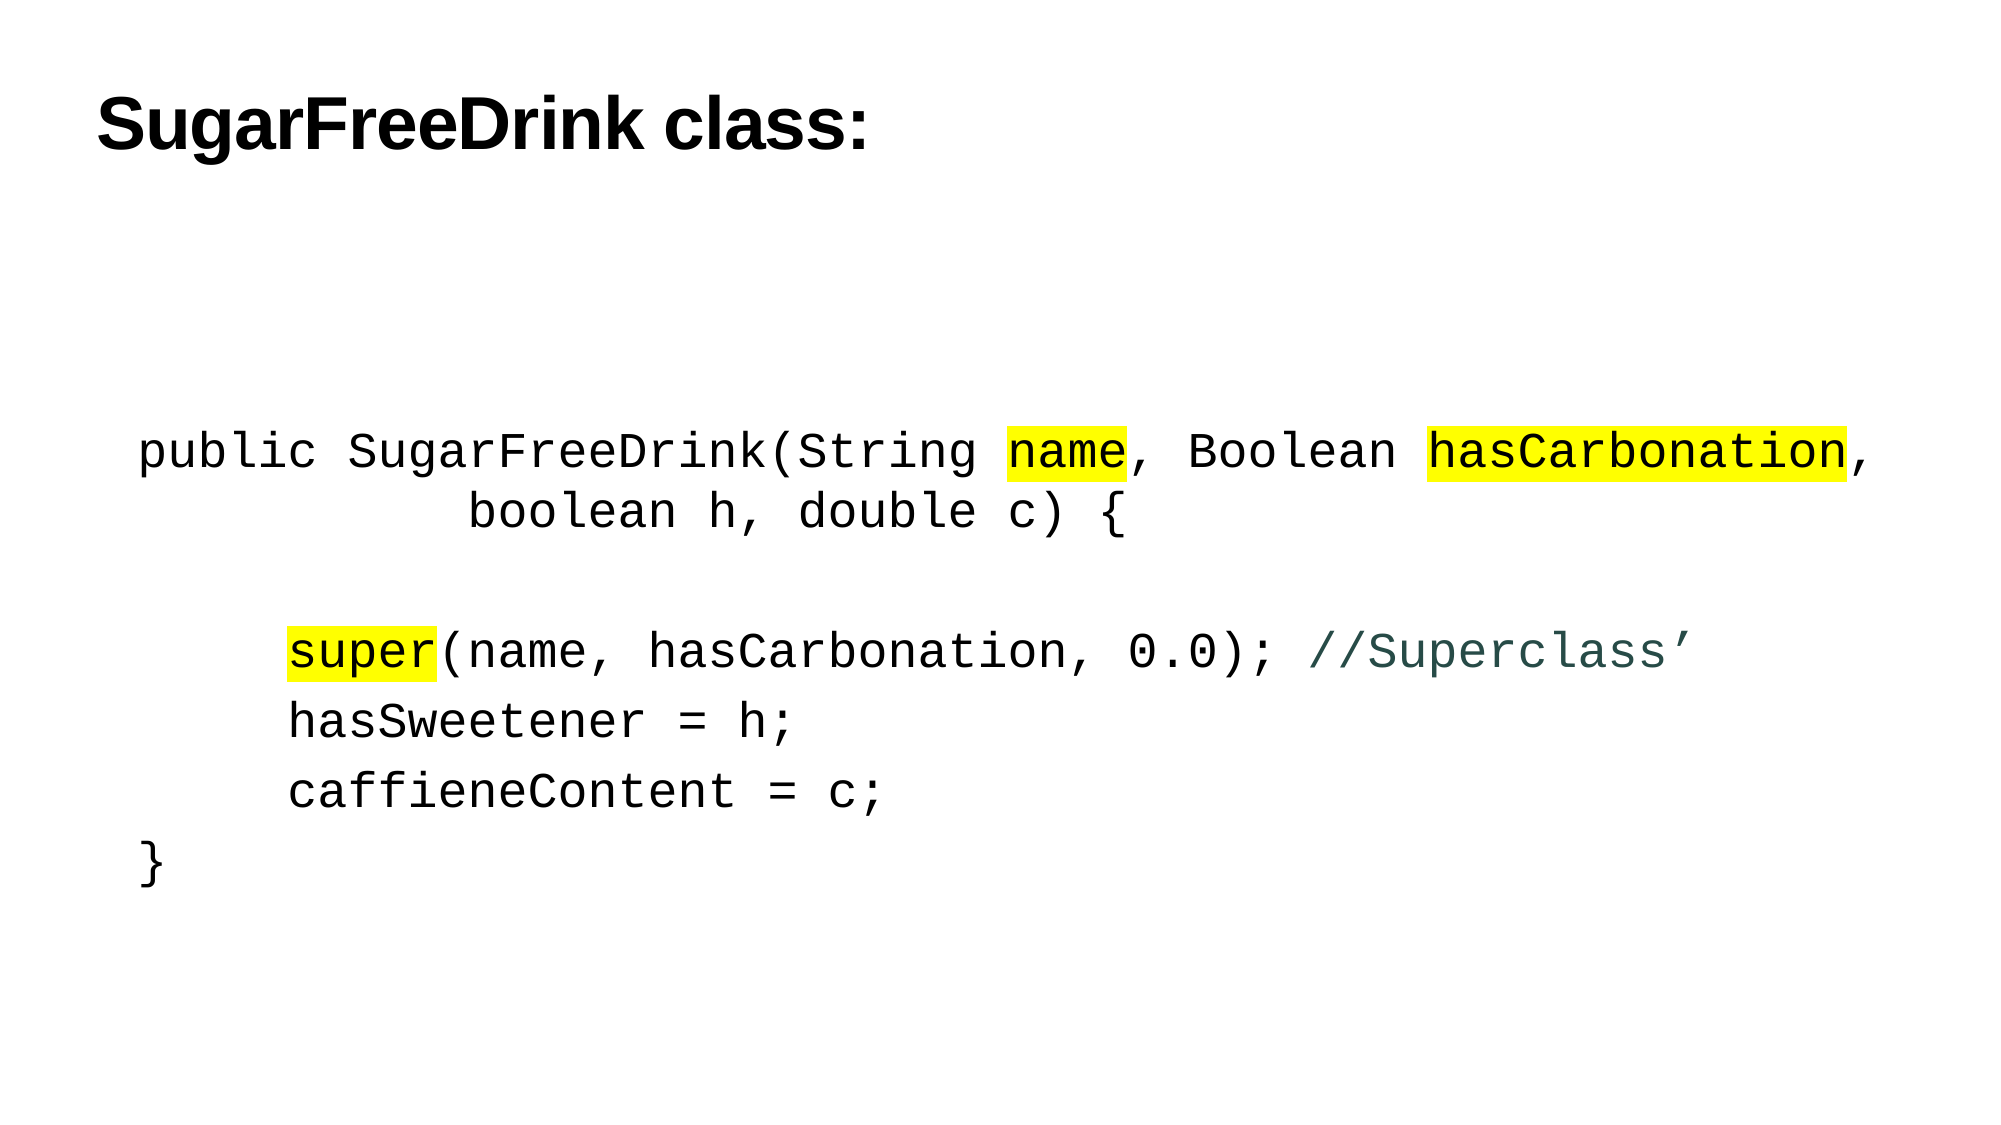

# SugarFreeDrink class:

public SugarFreeDrink(String name, Boolean hasCarbonation,
		 boolean h, double c) {

	super(name, hasCarbonation, 0.0); //Superclass’
	hasSweetener = h;
	caffieneContent = c;
}